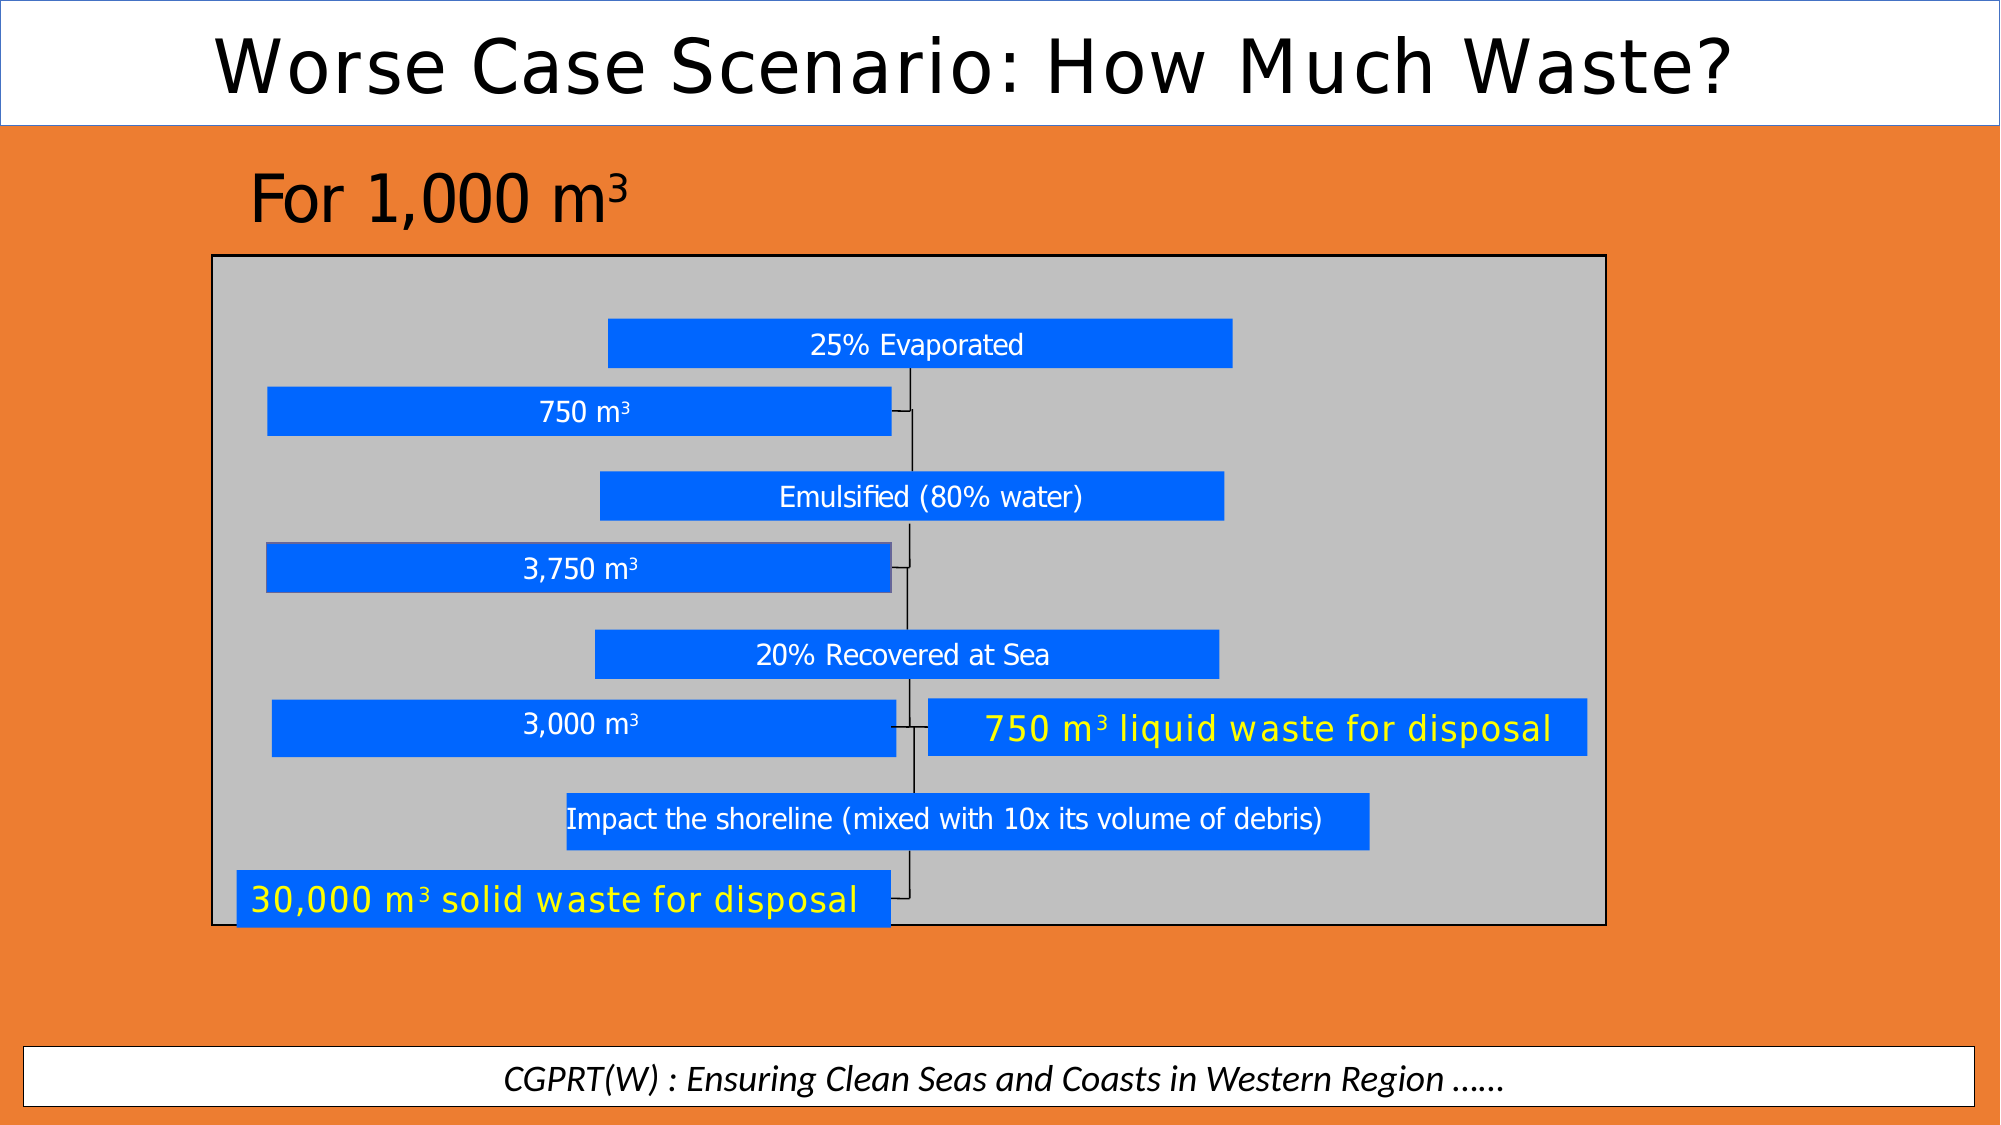

Worse Case Scenario: How Much Waste?
For 1,000 m3

25% Evaporated

750 m3

Emulsified (80% water)

3,750 m3

20% Recovered at Sea

750 m3 liquid waste for disposal

3,000 m3

Impact the shoreline (mixed with 10x its volume of debris)

30,000 m3 solid waste for disposal

 CGPRT(W) : Ensuring Clean Seas and Coasts in Western Region ……